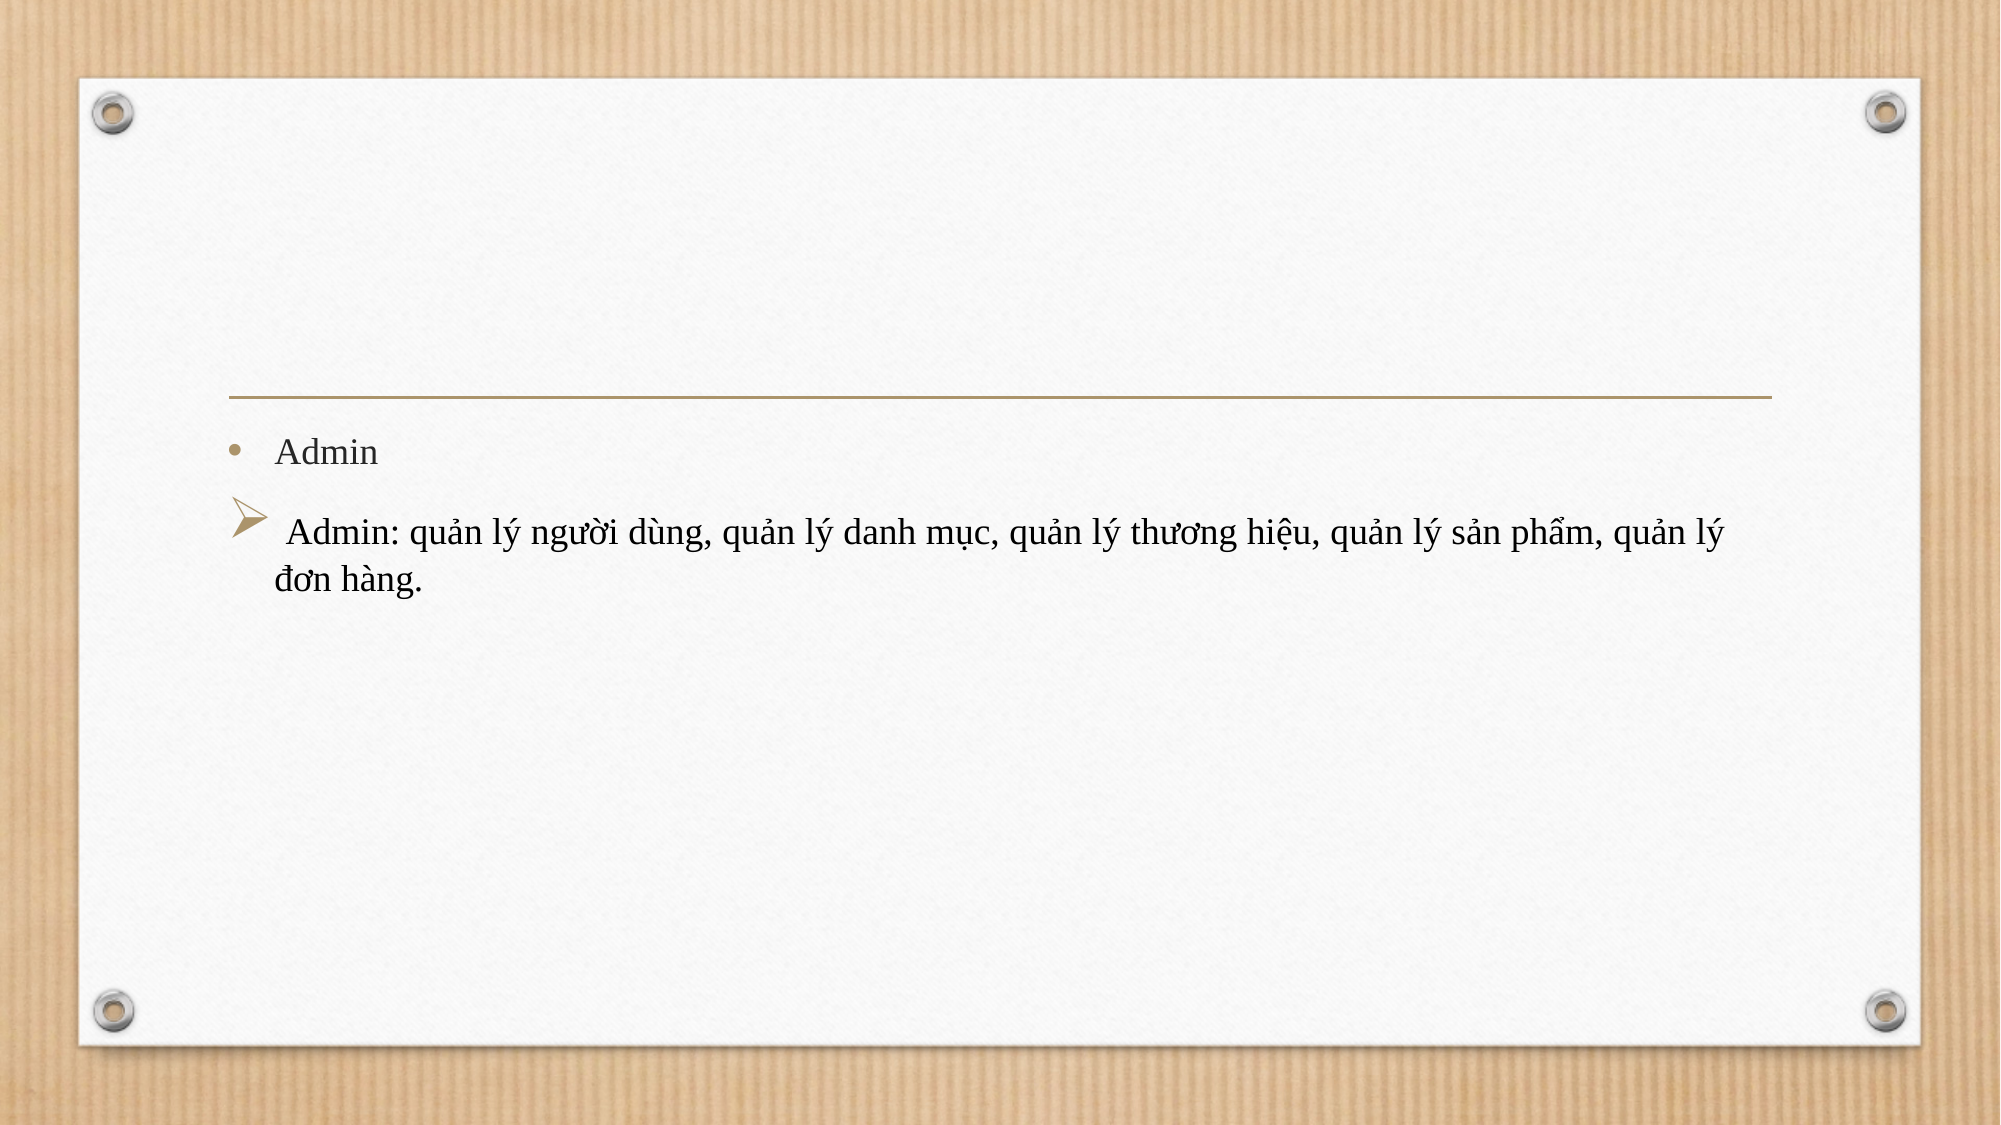

Admin
 Admin: quản lý người dùng, quản lý danh mục, quản lý thương hiệu, quản lý sản phẩm, quản lý đơn hàng.